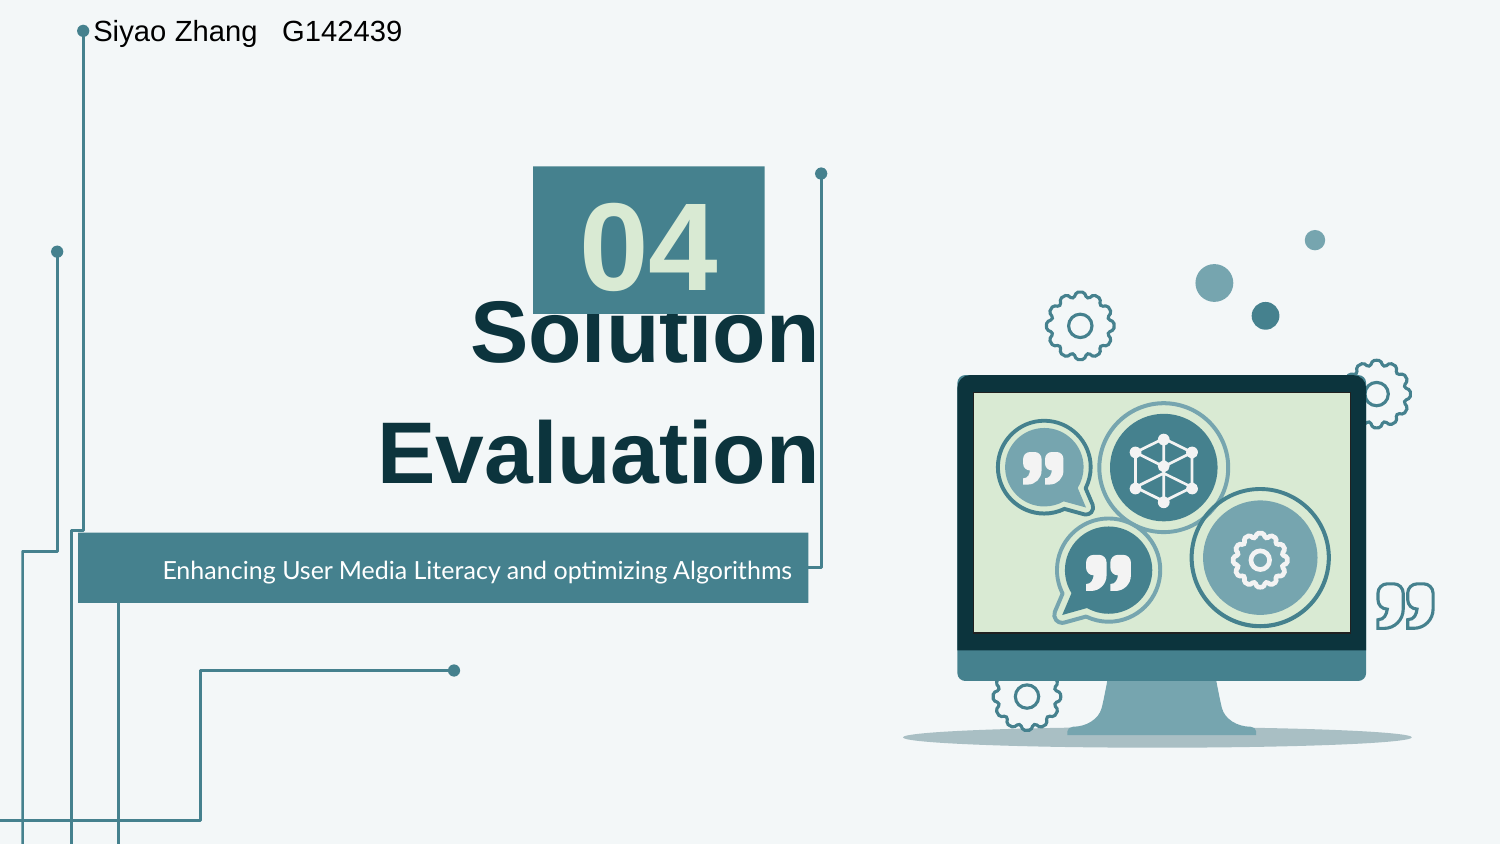

Siyao Zhang   G142439
04

# Solution Evaluation
Enhancing User Media Literacy and optimizing Algorithms